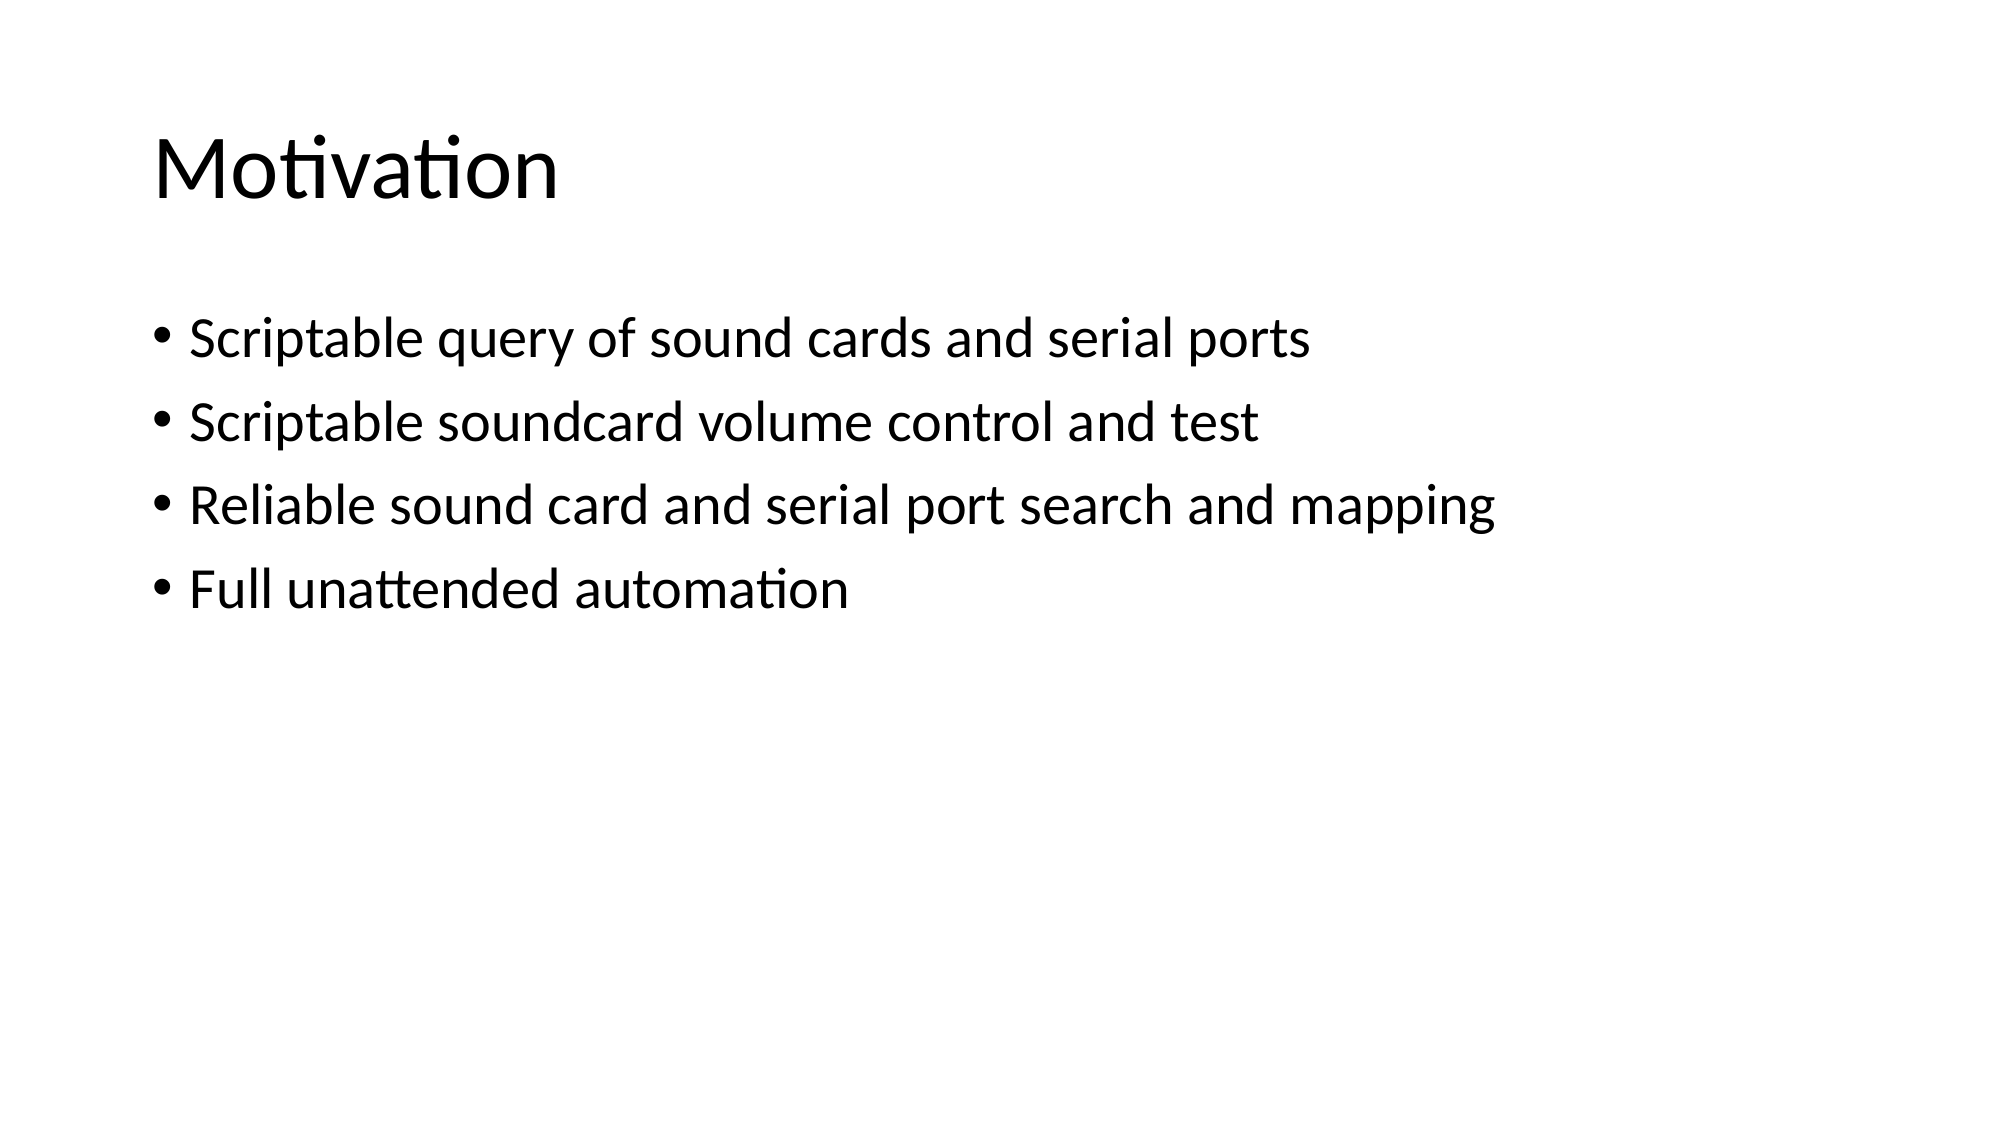

# Motivation
Scriptable query of sound cards and serial ports
Scriptable soundcard volume control and test
Reliable sound card and serial port search and mapping
Full unattended automation